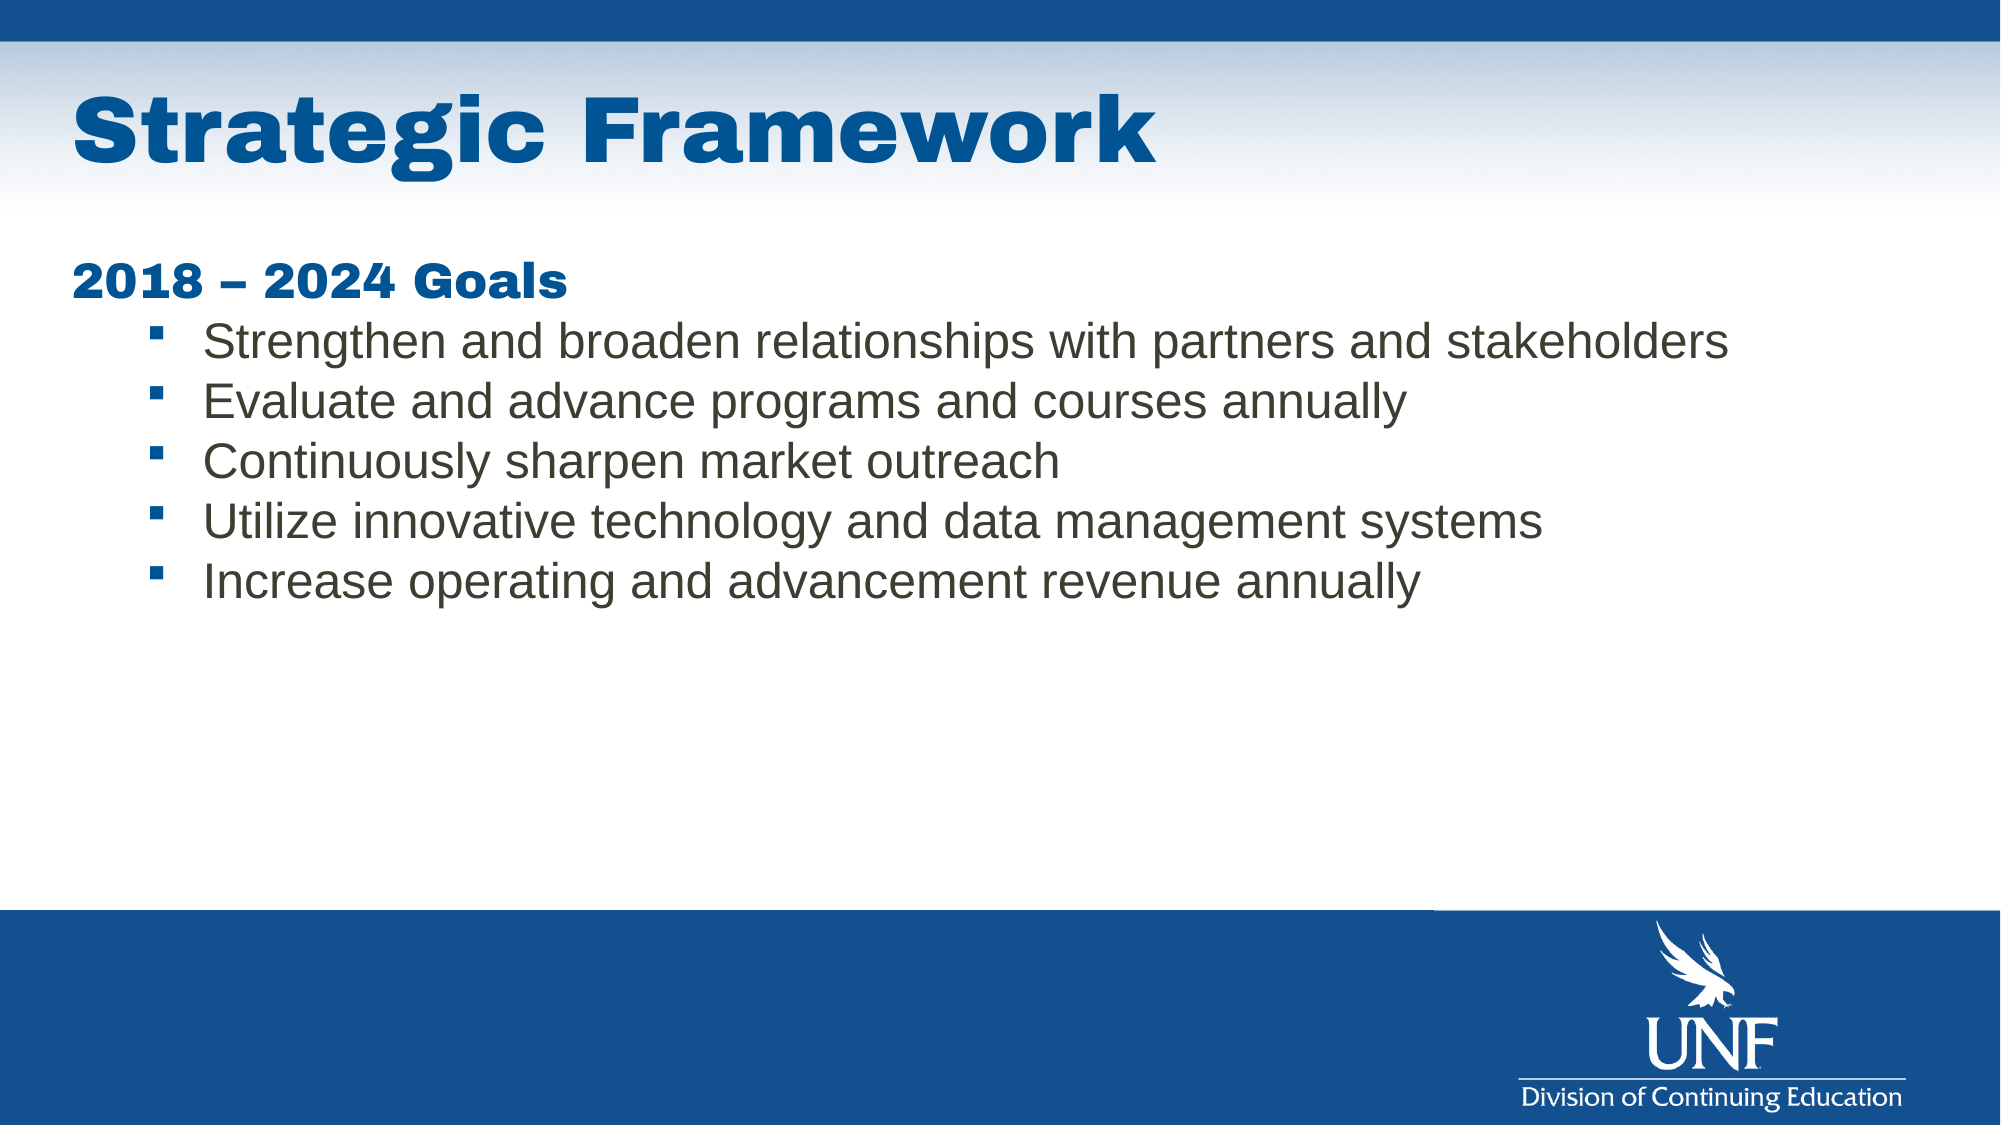

# Strategic Framework
2018 – 2024 Goals
Strengthen and broaden relationships with partners and stakeholders
Evaluate and advance programs and courses annually
Continuously sharpen market outreach
Utilize innovative technology and data management systems
Increase operating and advancement revenue annually